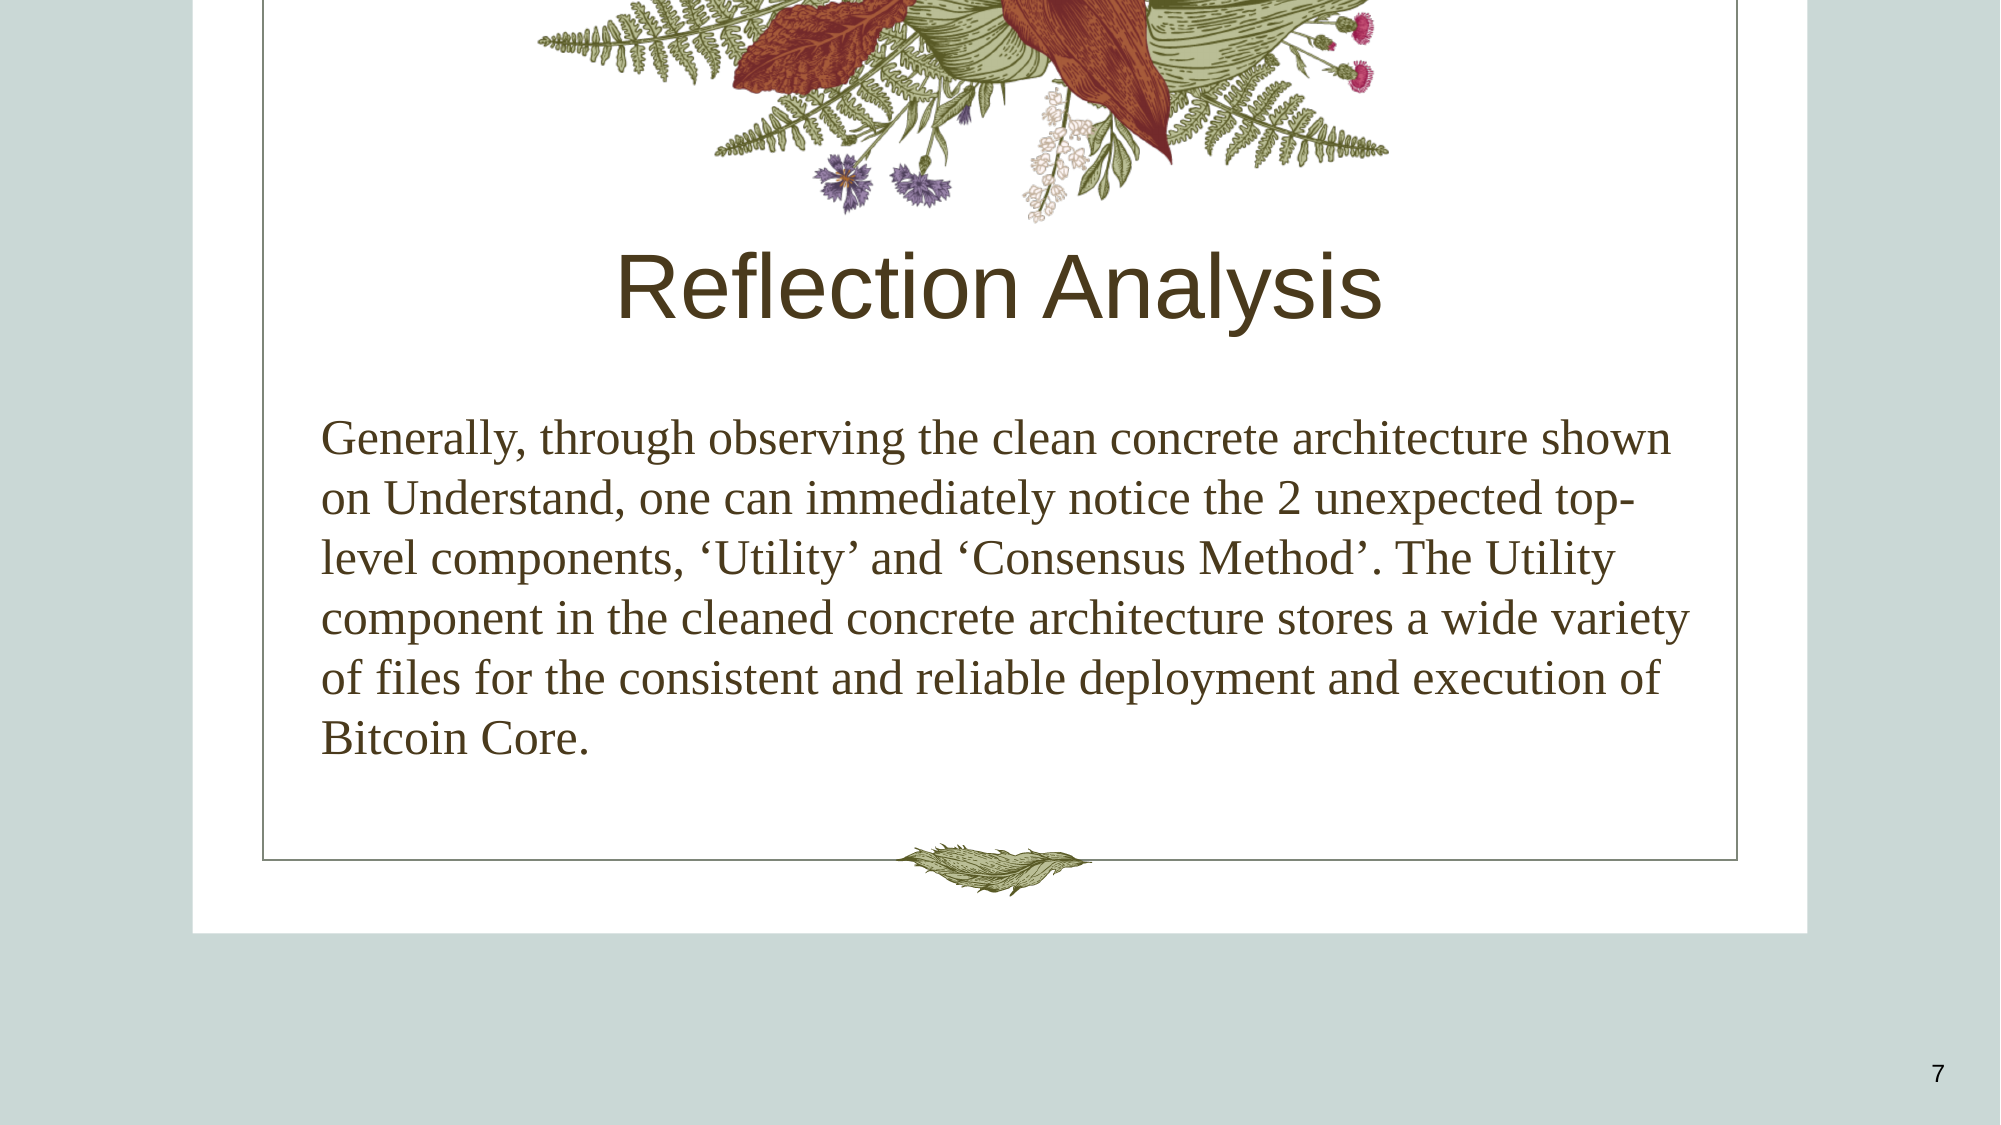

# Reflection Analysis
Generally, through observing the clean concrete architecture shown on Understand, one can immediately notice the 2 unexpected top-level components, ‘Utility’ and ‘Consensus Method’. The Utility component in the cleaned concrete architecture stores a wide variety of files for the consistent and reliable deployment and execution of Bitcoin Core.

7